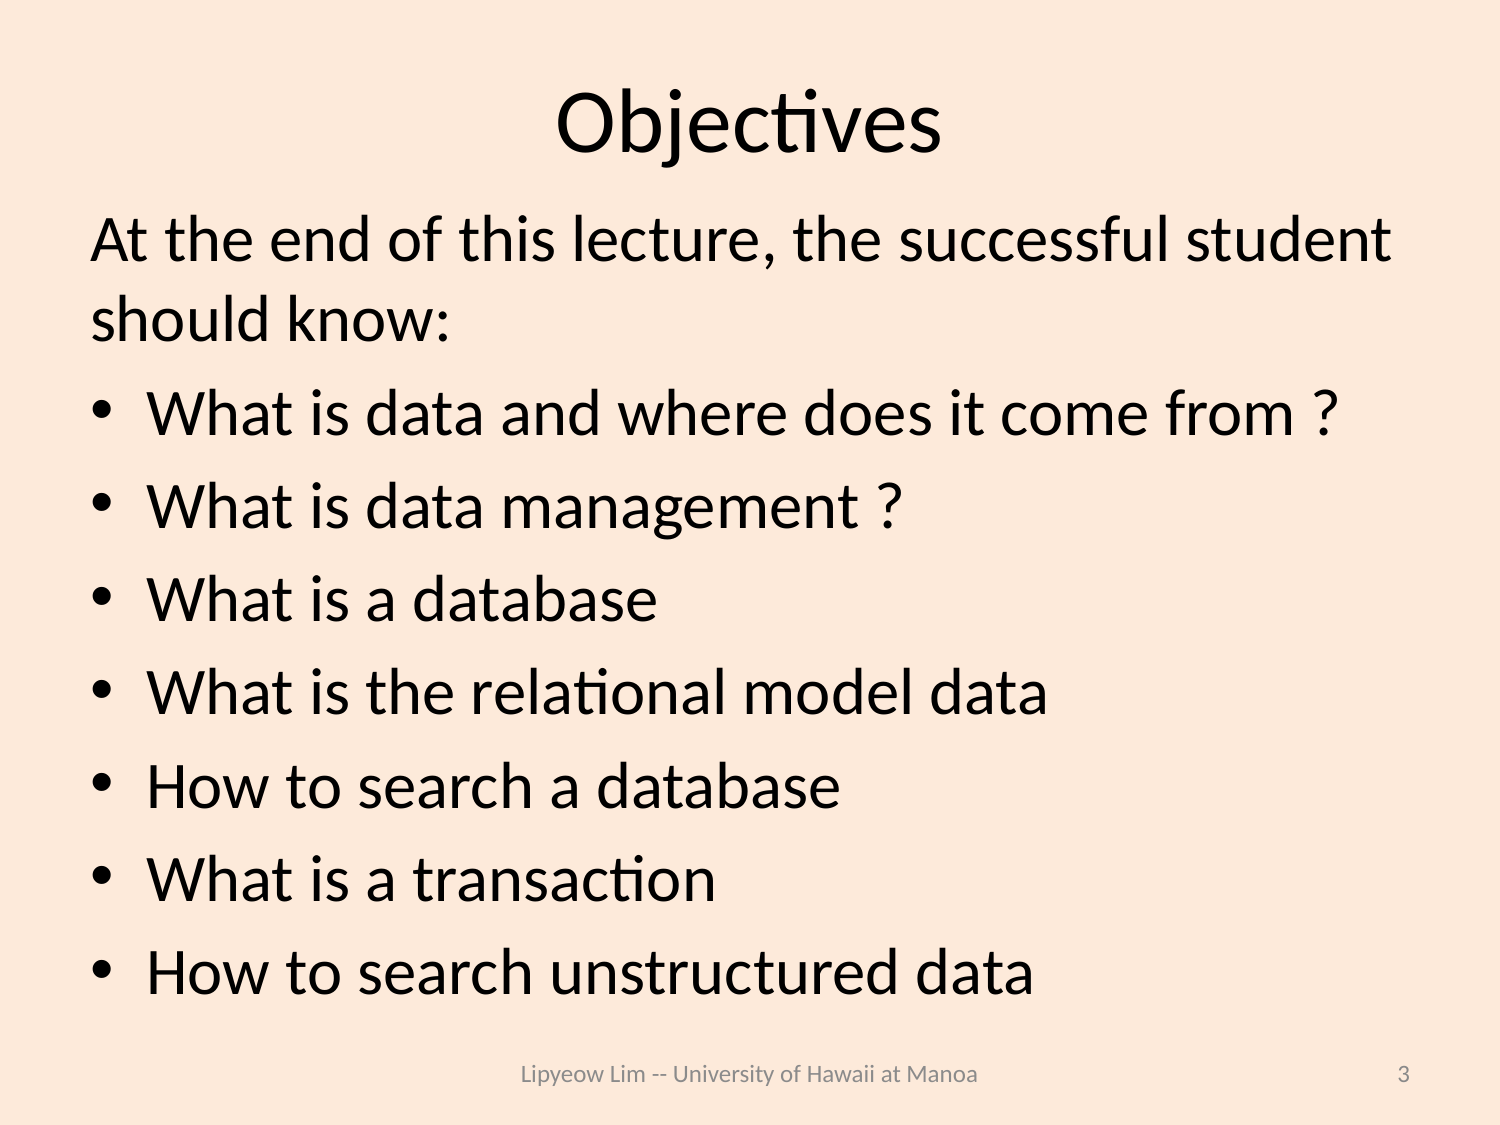

# Objectives
At the end of this lecture, the successful student should know:
What is data and where does it come from ?
What is data management ?
What is a database
What is the relational model data
How to search a database
What is a transaction
How to search unstructured data

Lipyeow Lim -- University of Hawaii at Manoa
3